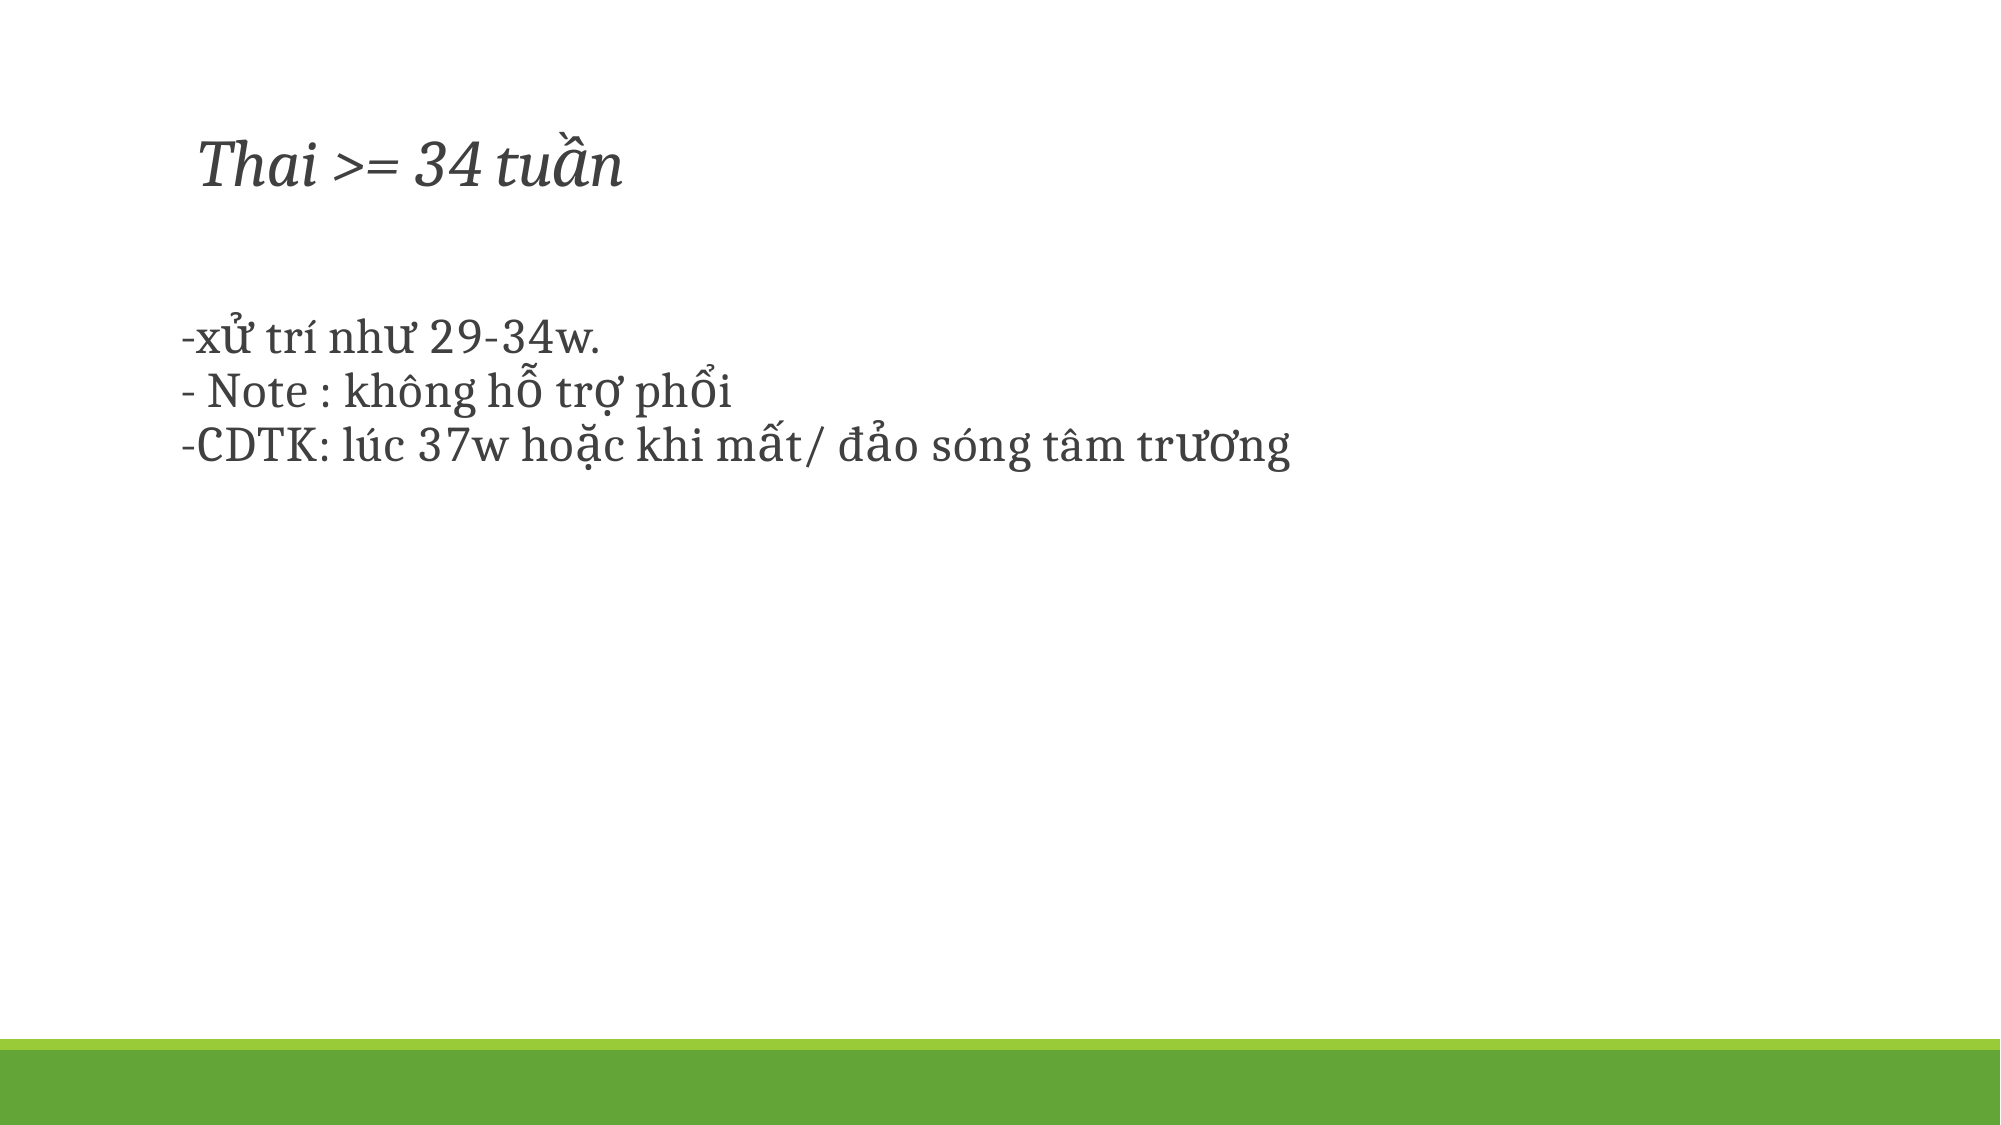

# Thai >= 34 tuần
-xử trí như 29-34w.
- Note : không hỗ trợ phổi
-CDTK: lúc 37w hoặc khi mất/ đảo sóng tâm trương